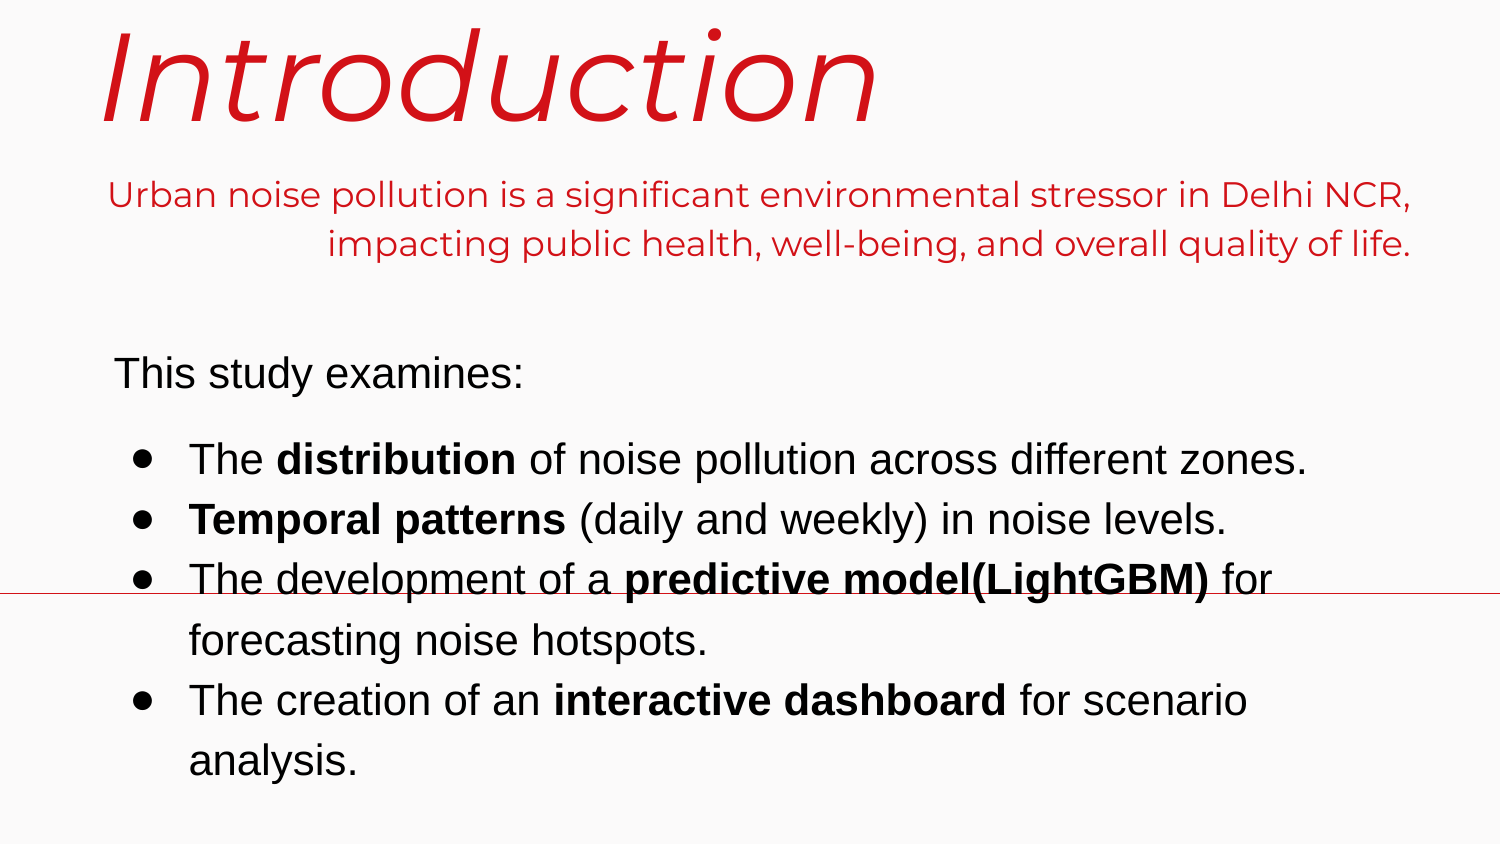

Introduction
Urban noise pollution is a significant environmental stressor in Delhi NCR, impacting public health, well-being, and overall quality of life.
This study examines:
The distribution of noise pollution across different zones.
Temporal patterns (daily and weekly) in noise levels.
The development of a predictive model(LightGBM) for forecasting noise hotspots.
The creation of an interactive dashboard for scenario analysis.